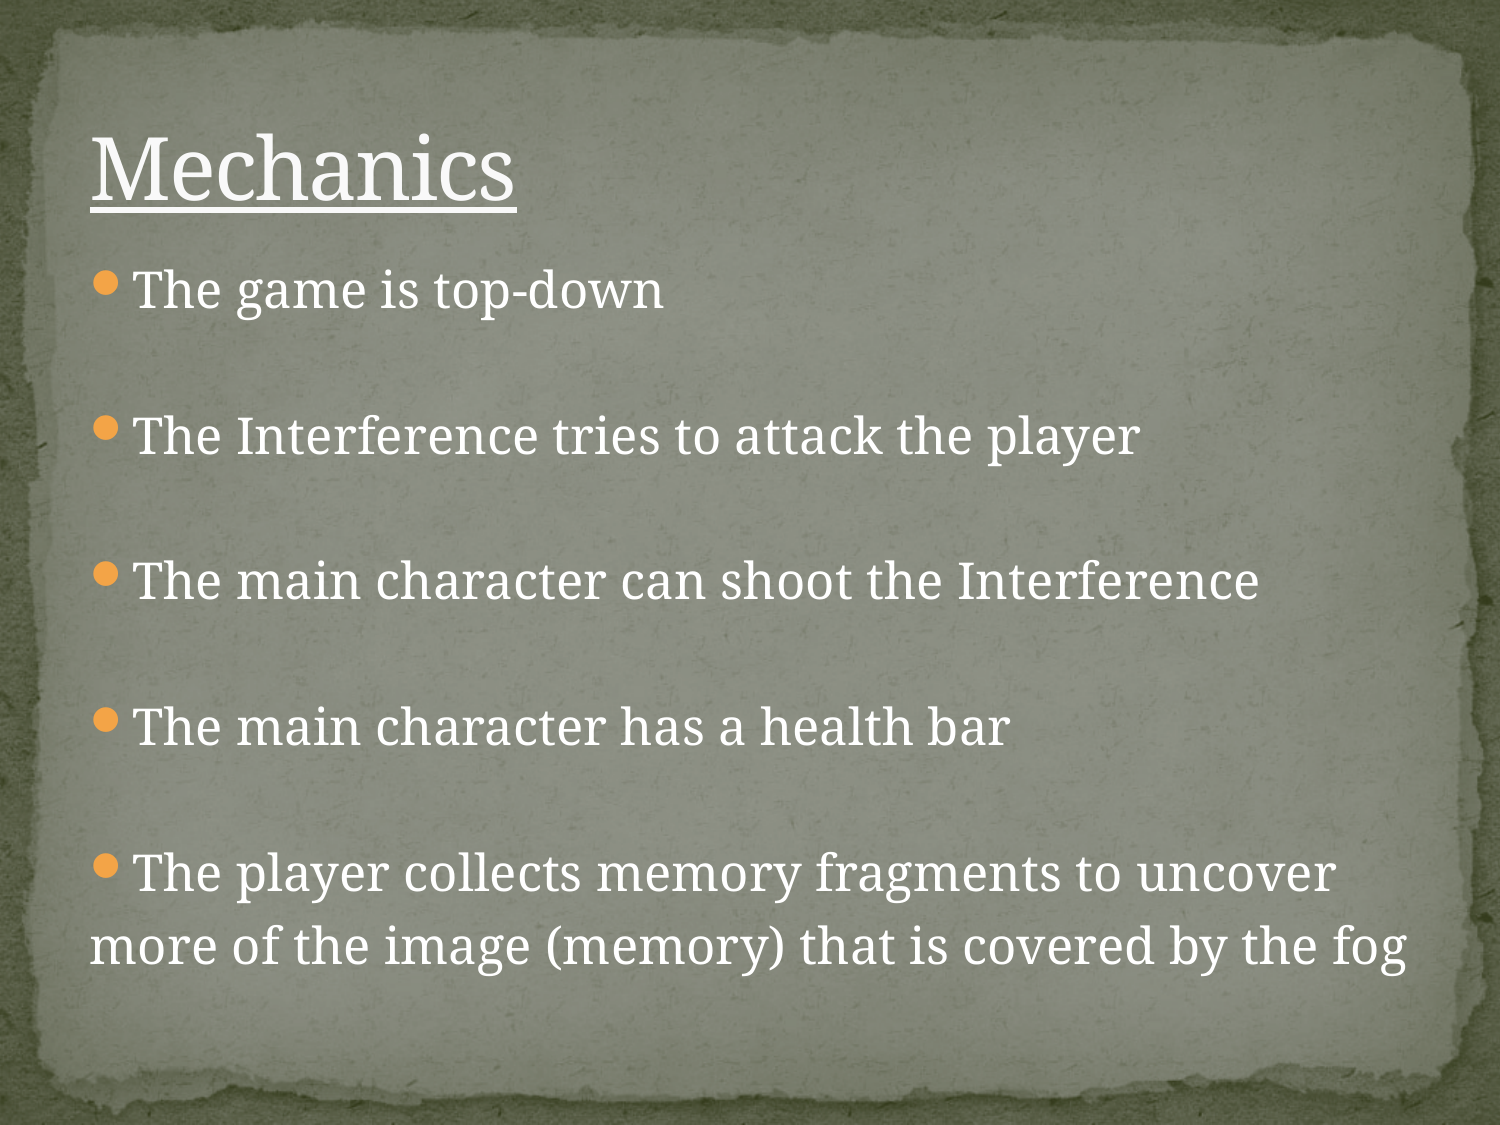

# Mechanics
The game is top-down

The Interference tries to attack the player

The main character can shoot the Interference

The main character has a health bar

The player collects memory fragments to uncover
more of the image (memory) that is covered by the fog